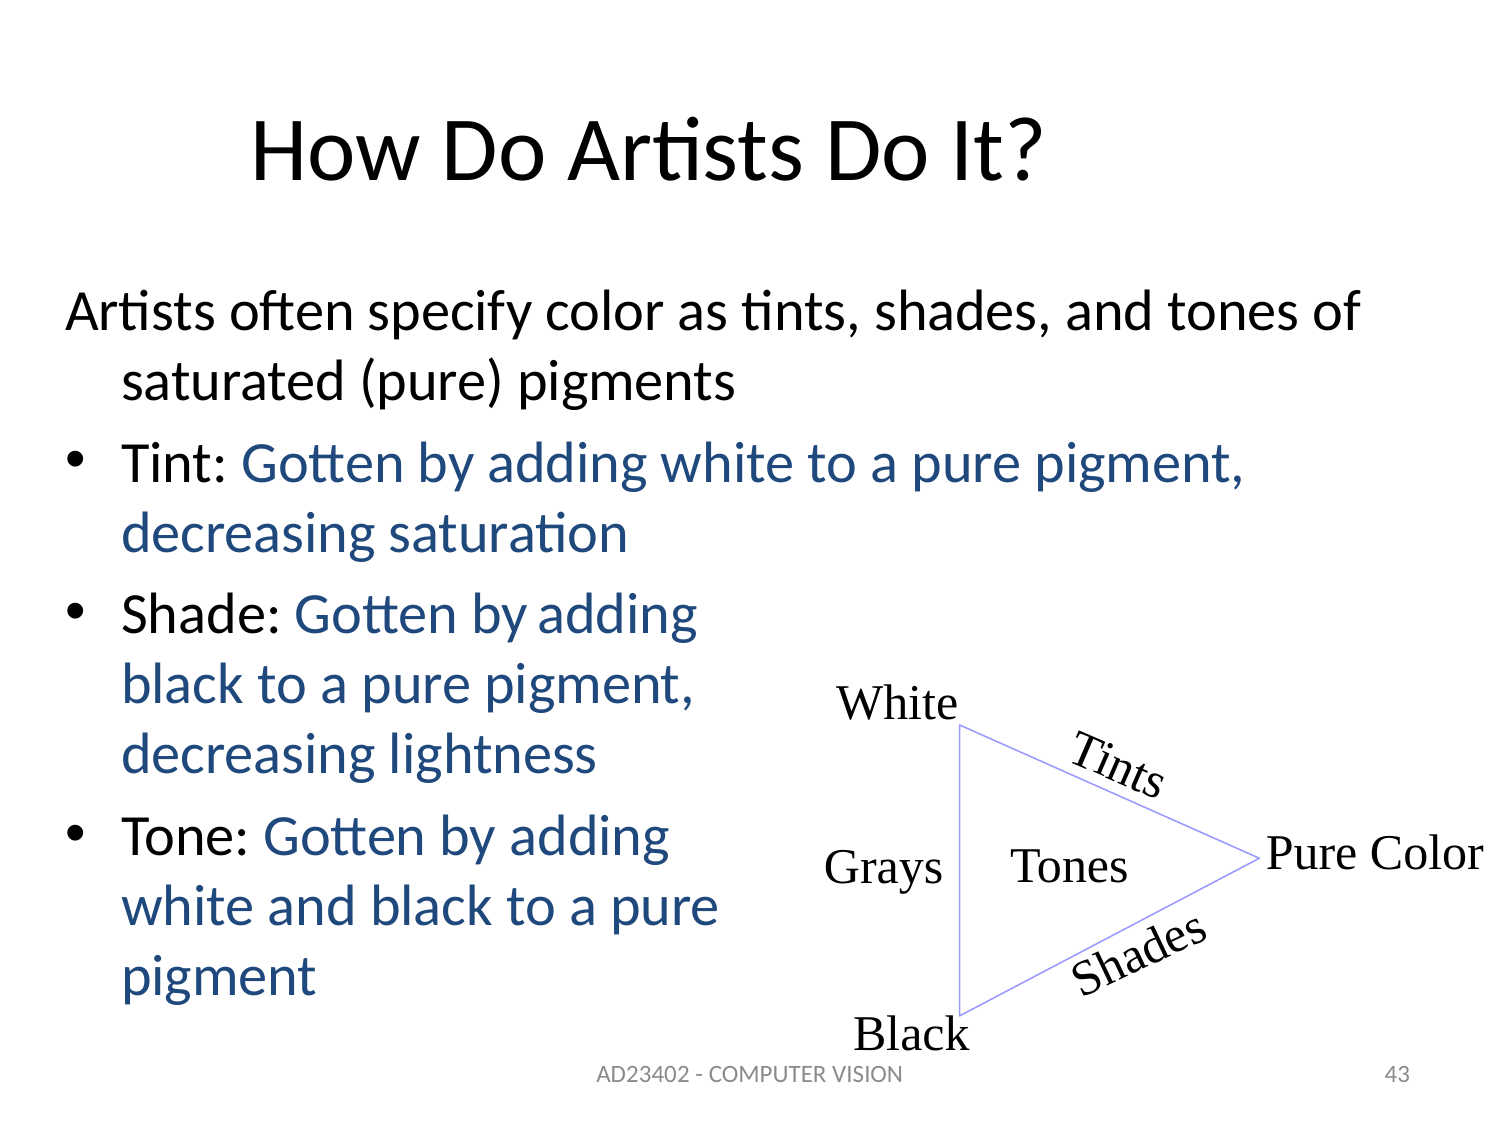

# How Do Artists Do It?
Artists often specify color as tints, shades, and tones of saturated (pure) pigments
Tint: Gotten by adding white to a pure pigment, decreasing saturation
Shade: Gotten by adding
black to a pure pigment,
decreasing lightness
Tone: Gotten by adding
white and black to a pure
pigment
White
Tints

Pure Color
Tones
Grays
Shades
Black
AD23402 - COMPUTER VISION
43